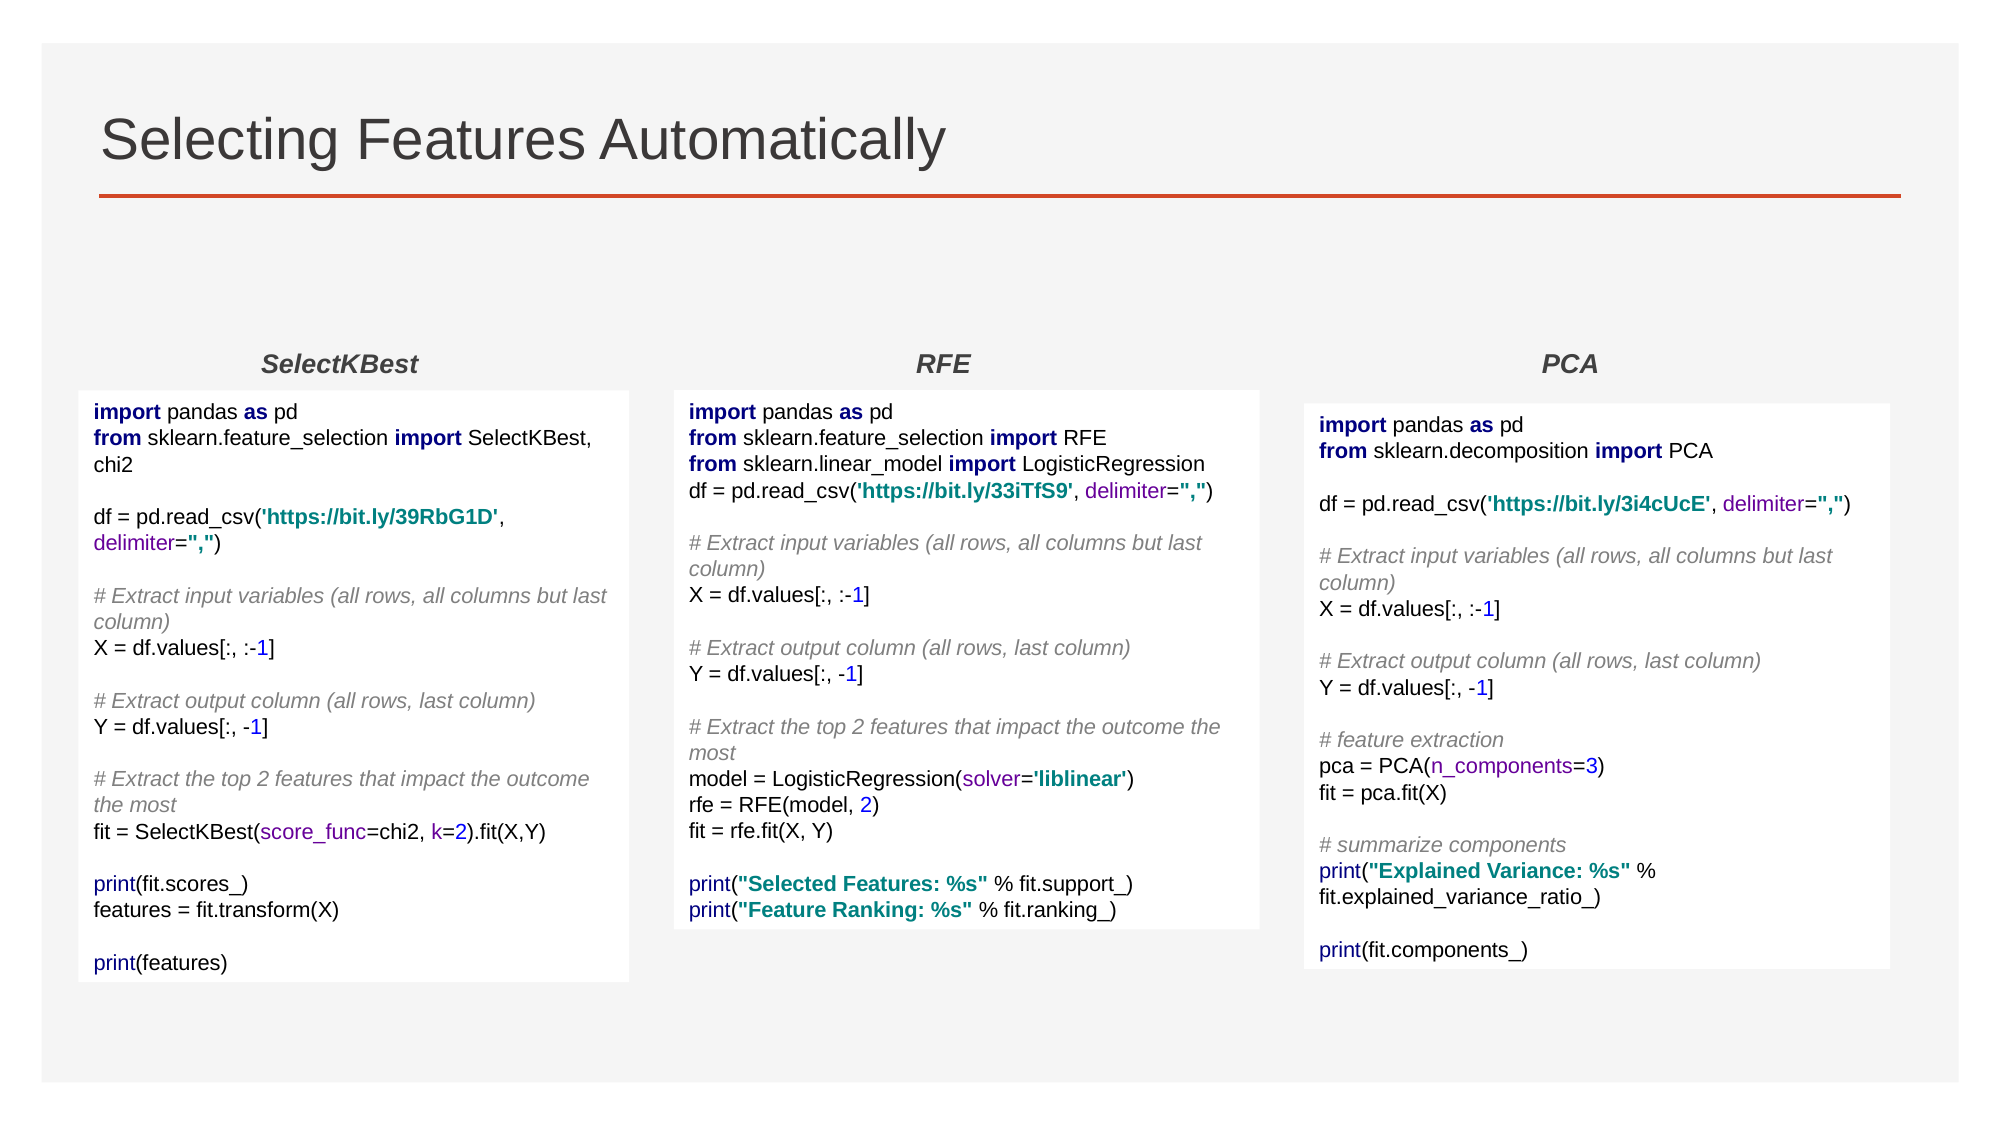

# Selecting Features Automatically
PCA
SelectKBest
RFE
import pandas as pd
from sklearn.feature_selection import RFE
from sklearn.linear_model import LogisticRegression
df = pd.read_csv('https://bit.ly/33iTfS9', delimiter=",")
# Extract input variables (all rows, all columns but last column)
X = df.values[:, :-1]
# Extract output column (all rows, last column)
Y = df.values[:, -1]
# Extract the top 2 features that impact the outcome the most
model = LogisticRegression(solver='liblinear')
rfe = RFE(model, 2)
fit = rfe.fit(X, Y)
print("Selected Features: %s" % fit.support_)
print("Feature Ranking: %s" % fit.ranking_)
import pandas as pd
from sklearn.decomposition import PCA
df = pd.read_csv('https://bit.ly/3i4cUcE', delimiter=",")
# Extract input variables (all rows, all columns but last column)
X = df.values[:, :-1]
# Extract output column (all rows, last column)
Y = df.values[:, -1]
# feature extraction
pca = PCA(n_components=3)
fit = pca.fit(X)
# summarize components
print("Explained Variance: %s" % fit.explained_variance_ratio_)
print(fit.components_)
import pandas as pd
from sklearn.feature_selection import SelectKBest, chi2
df = pd.read_csv('https://bit.ly/39RbG1D', delimiter=",")
# Extract input variables (all rows, all columns but last column)
X = df.values[:, :-1]
# Extract output column (all rows, last column)
Y = df.values[:, -1]
# Extract the top 2 features that impact the outcome the most
fit = SelectKBest(score_func=chi2, k=2).fit(X,Y)
print(fit.scores_)
features = fit.transform(X)
print(features)